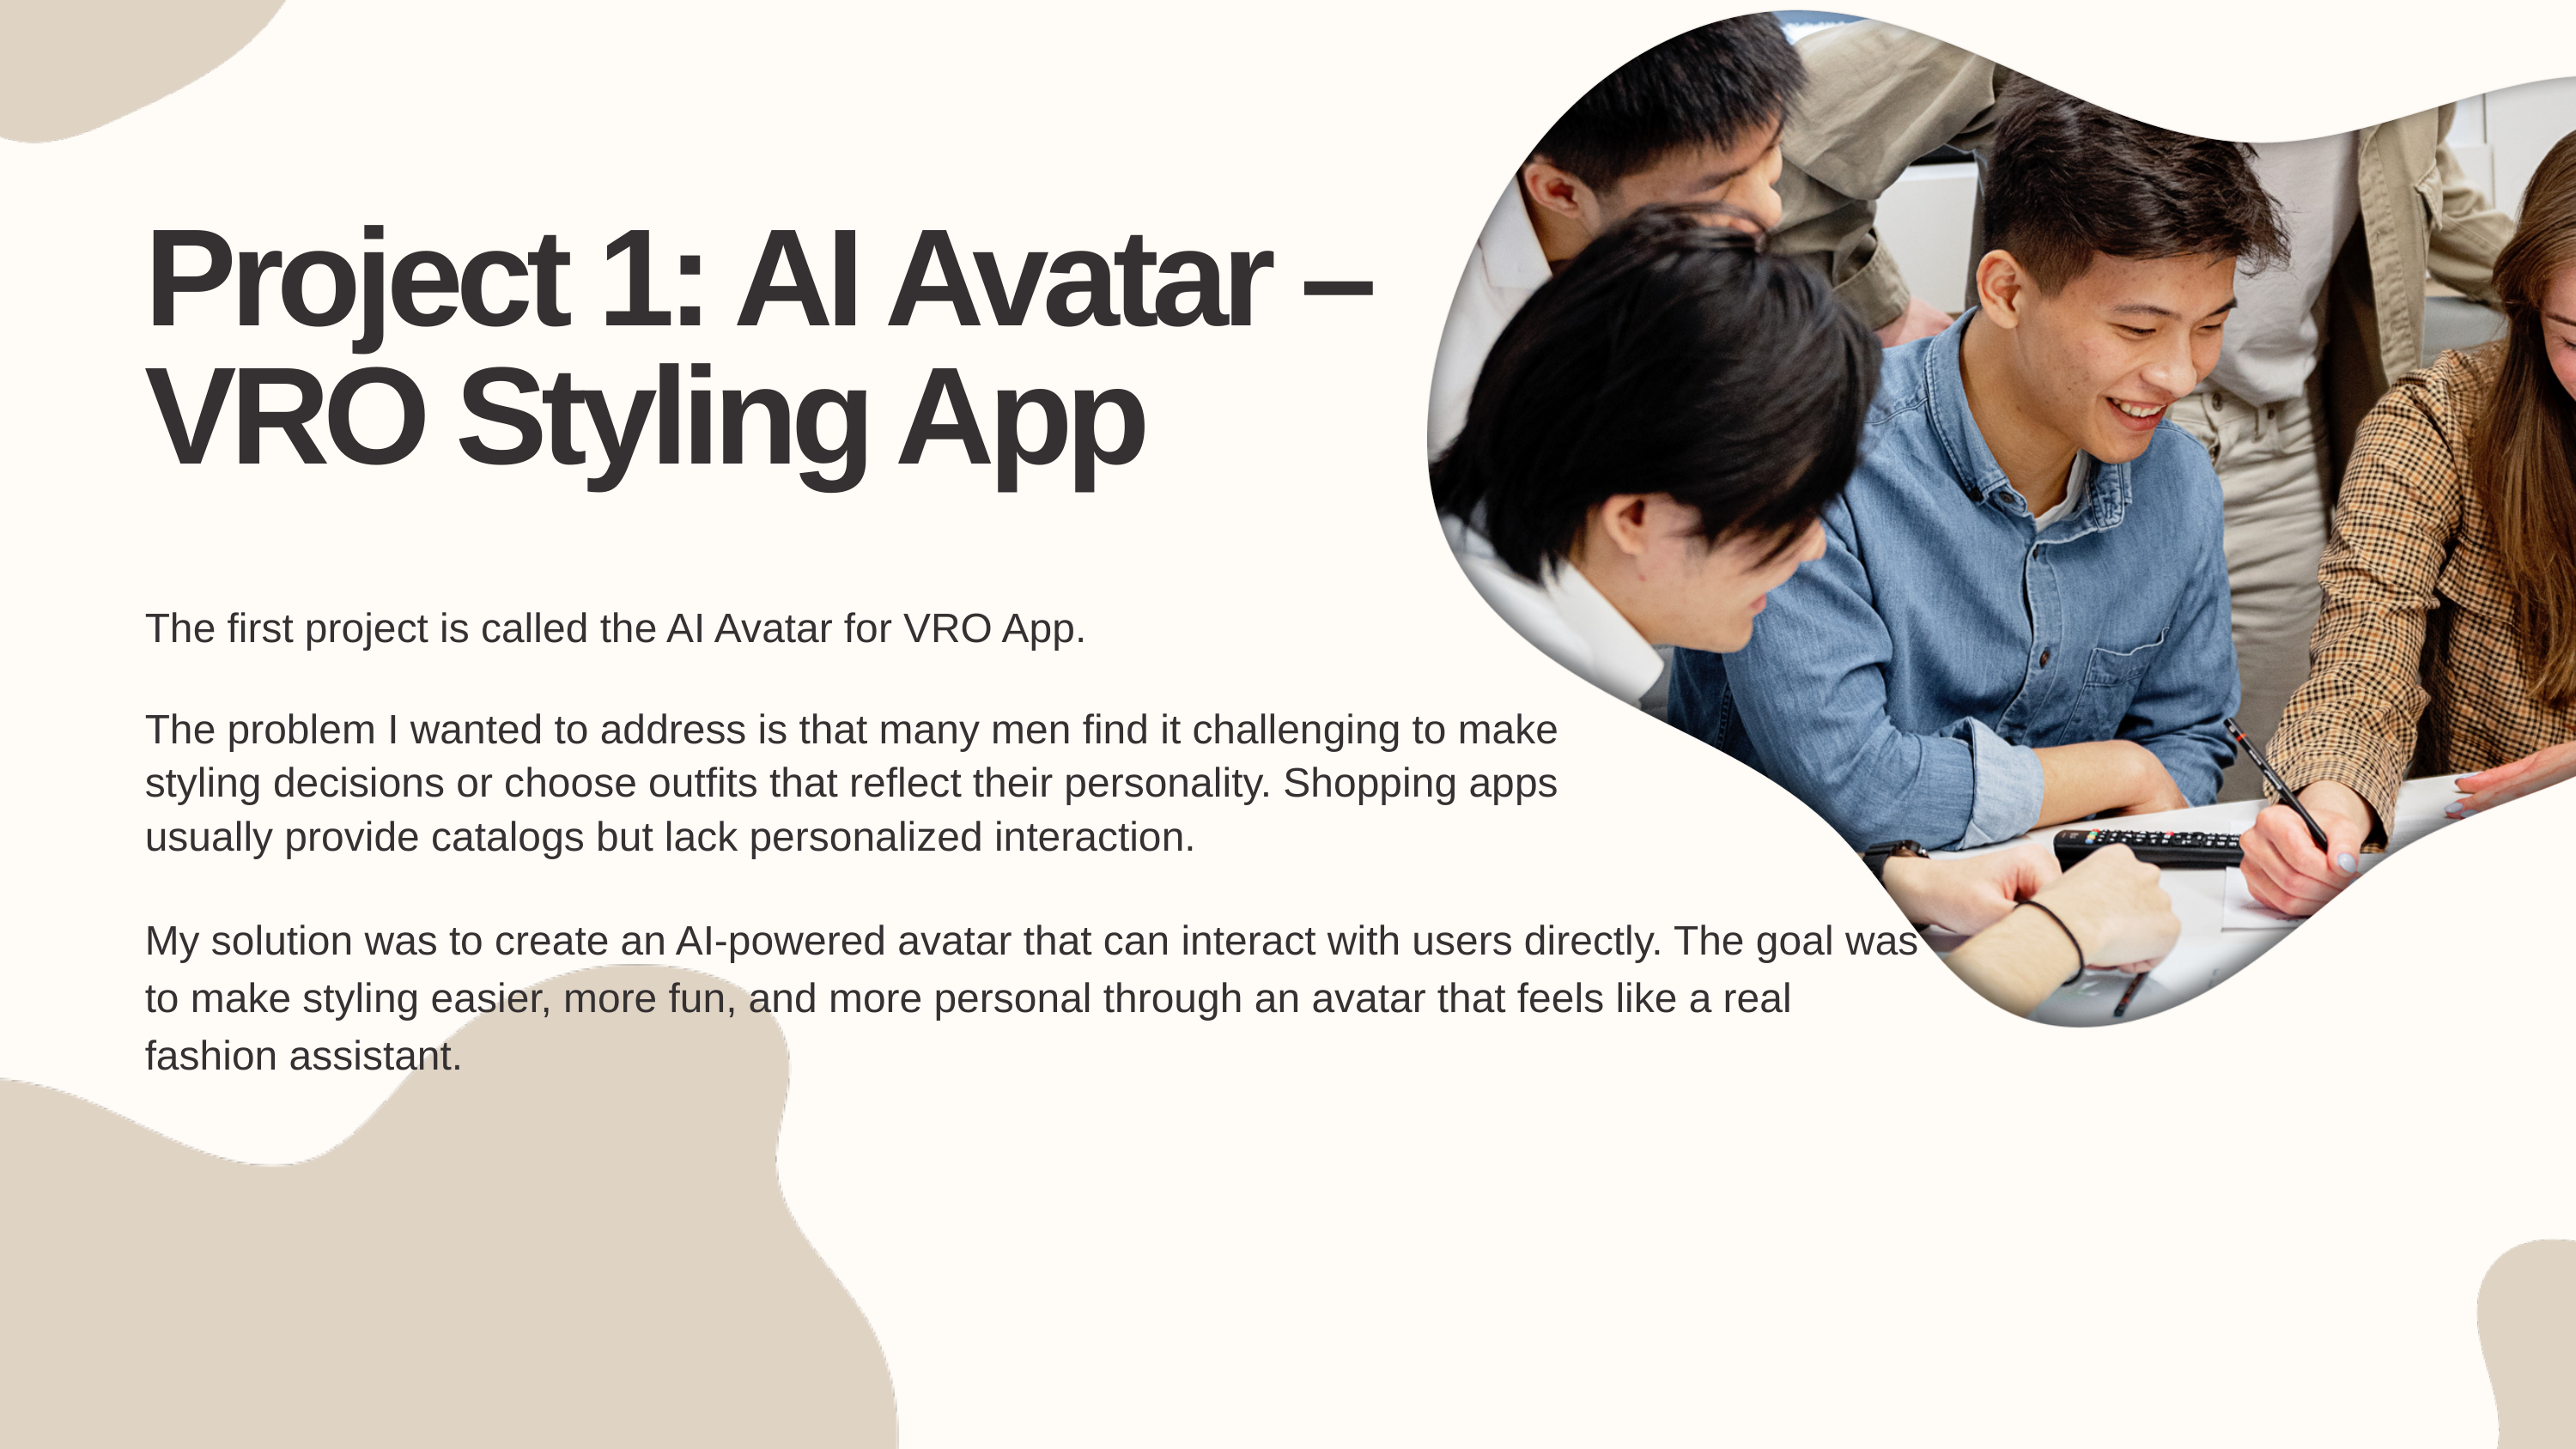

Project 1: AI Avatar – VRO Styling App
The first project is called the AI Avatar for VRO App.
The problem I wanted to address is that many men find it challenging to make styling decisions or choose outfits that reflect their personality. Shopping apps usually provide catalogs but lack personalized interaction.
My solution was to create an AI-powered avatar that can interact with users directly. The goal was to make styling easier, more fun, and more personal through an avatar that feels like a real fashion assistant.